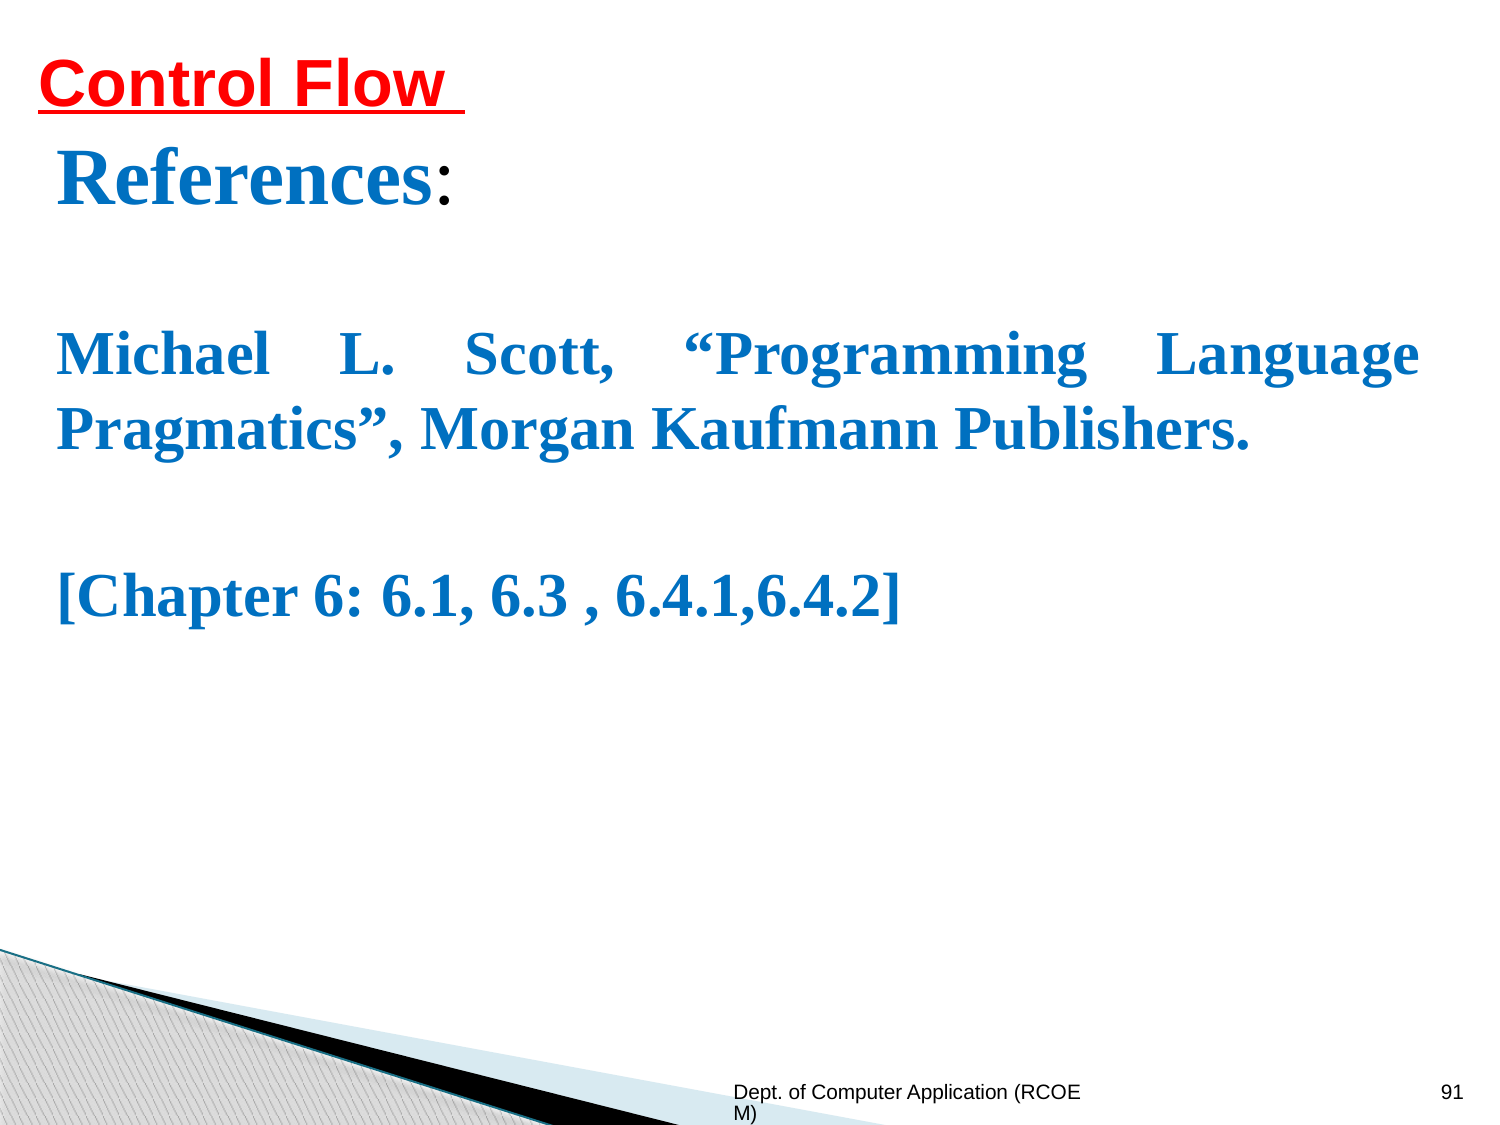

# Control Flow
References:

Michael L. Scott, “Programming Language Pragmatics”, Morgan Kaufmann Publishers.

[Chapter 6: 6.1, 6.3 , 6.4.1,6.4.2]

Dept. of Computer Application (RCOEM)
91